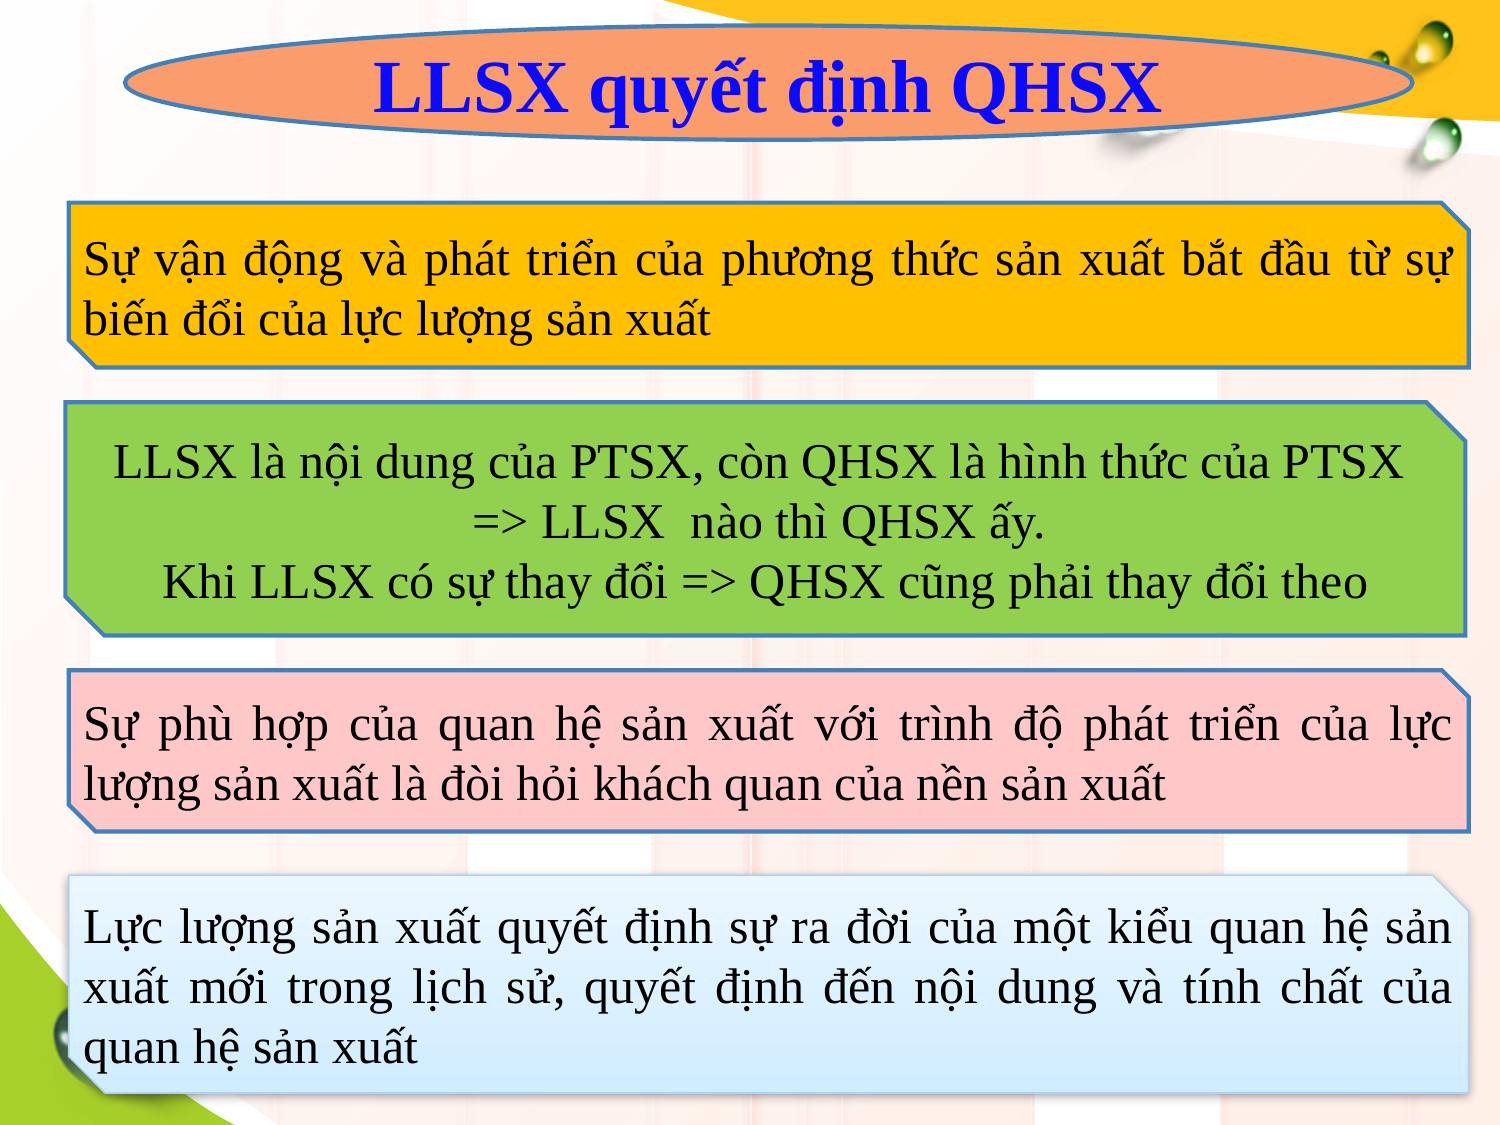

LLSX quyết định QHSX
Sự vận động và phát triển của phương thức sản xuất bắt đầu từ sự biến đổi của lực lượng sản xuất
LLSX là nội dung của PTSX, còn QHSX là hình thức của PTSX
=> LLSX  nào thì QHSX ấy.
Khi LLSX có sự thay đổi => QHSX cũng phải thay đổi theo
Sự phù hợp của quan hệ sản xuất với trình độ phát triển của lực lượng sản xuất là đòi hỏi khách quan của nền sản xuất
Lực lượng sản xuất quyết định sự ra đời của một kiểu quan hệ sản xuất mới trong lịch sử, quyết định đến nội dung và tính chất của quan hệ sản xuất